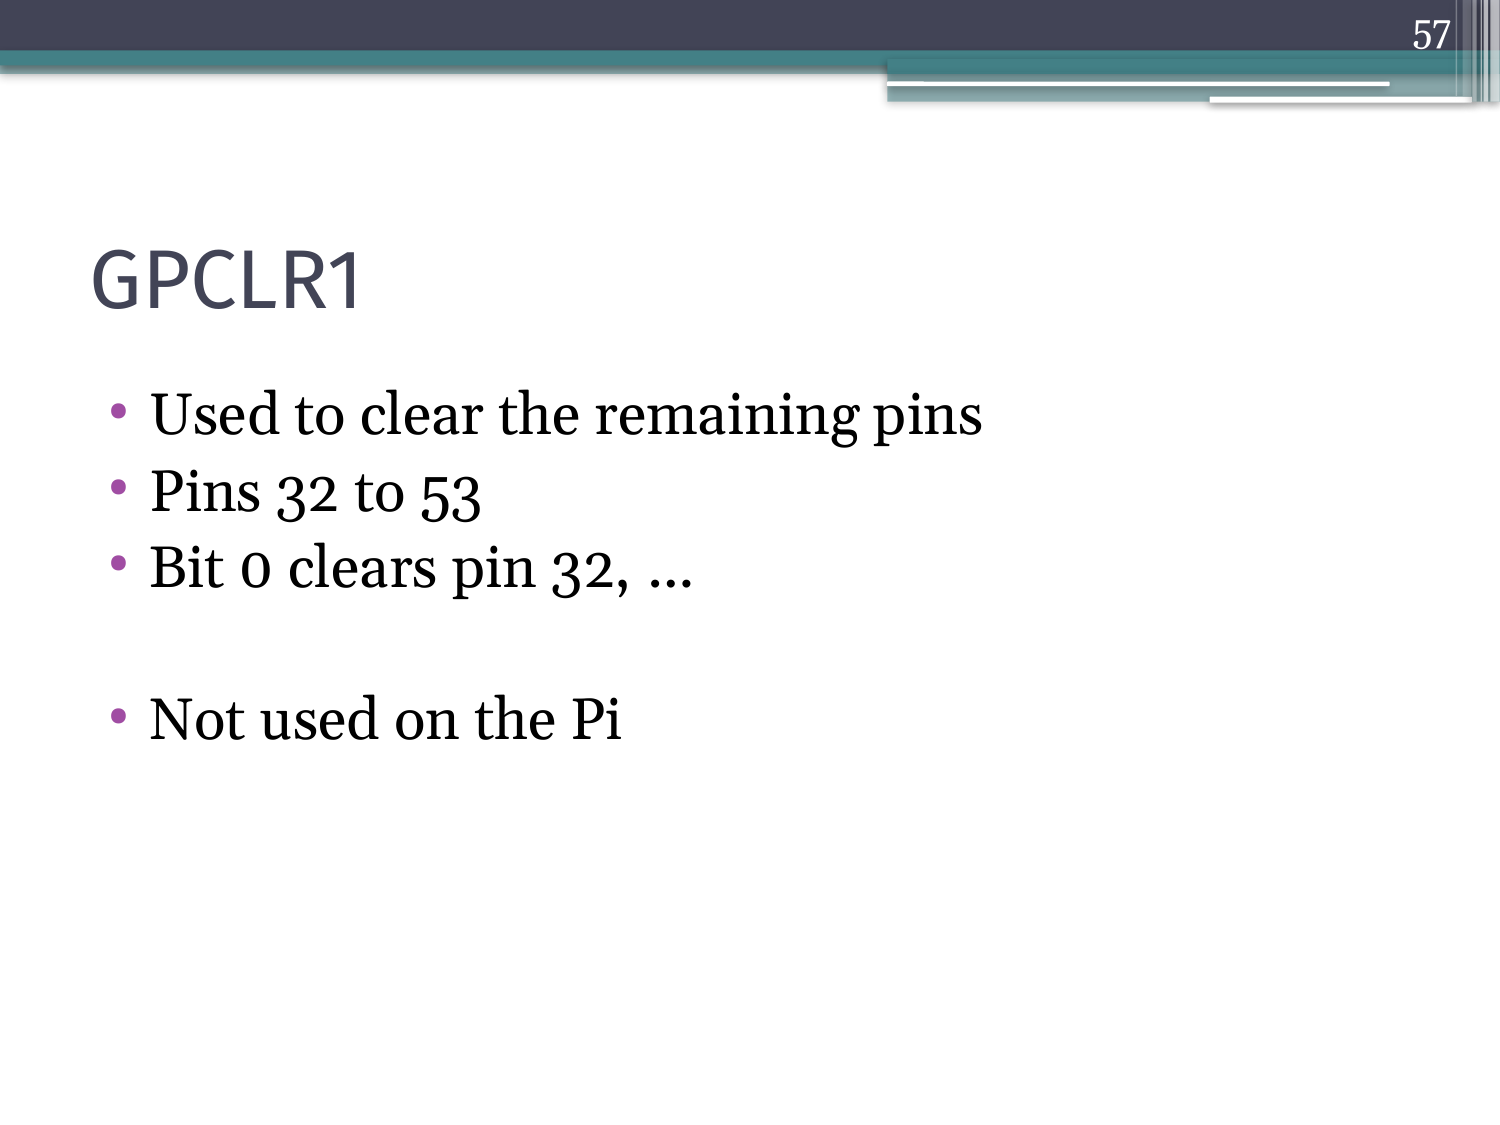

57
# GPCLR1
Used to clear the remaining pins
Pins 32 to 53
Bit 0 clears pin 32, …

Not used on the Pi